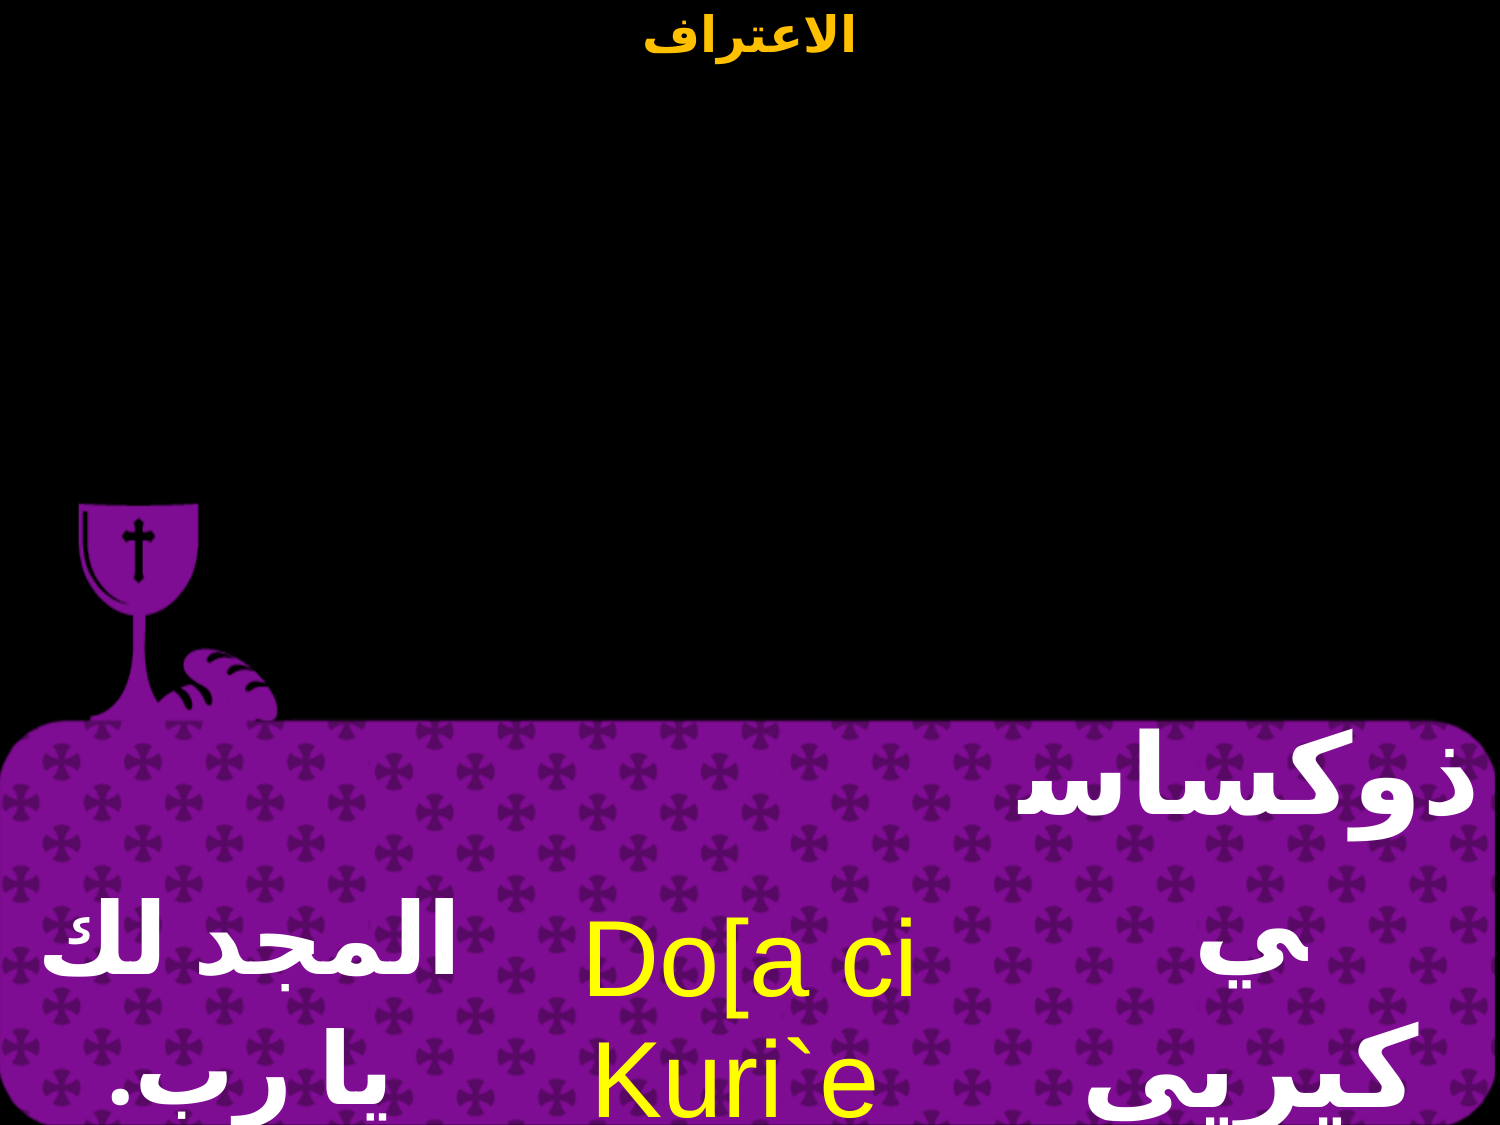

| المجد لك يا رب. المجد لك | Do[a ci Kuri`e do[a ci | ذوكساسي كيريي ذو كساسي |
| --- | --- | --- |